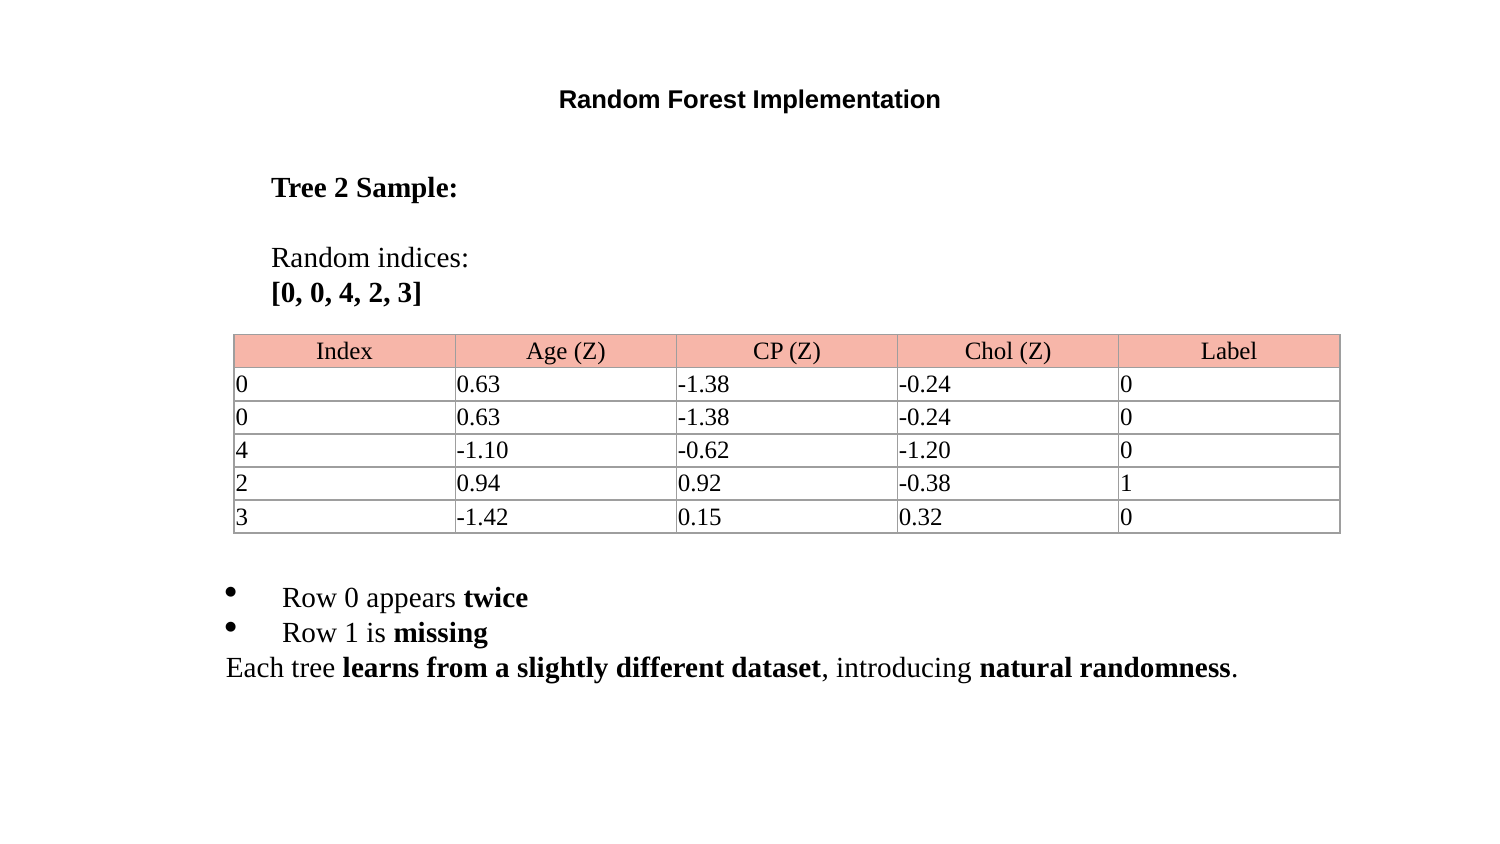

# Random Forest Implementation
Tree 2 Sample:

Random indices:
[0, 0, 4, 2, 3]

| Index | Age (Z) | CP (Z) | Chol (Z) | Label |
| --- | --- | --- | --- | --- |
| 0 | 0.63 | -1.38 | -0.24 | 0 |
| 0 | 0.63 | -1.38 | -0.24 | 0 |
| 4 | -1.10 | -0.62 | -1.20 | 0 |
| 2 | 0.94 | 0.92 | -0.38 | 1 |
| 3 | -1.42 | 0.15 | 0.32 | 0 |
Row 0 appears twice
Row 1 is missing
Each tree learns from a slightly different dataset, introducing natural randomness.